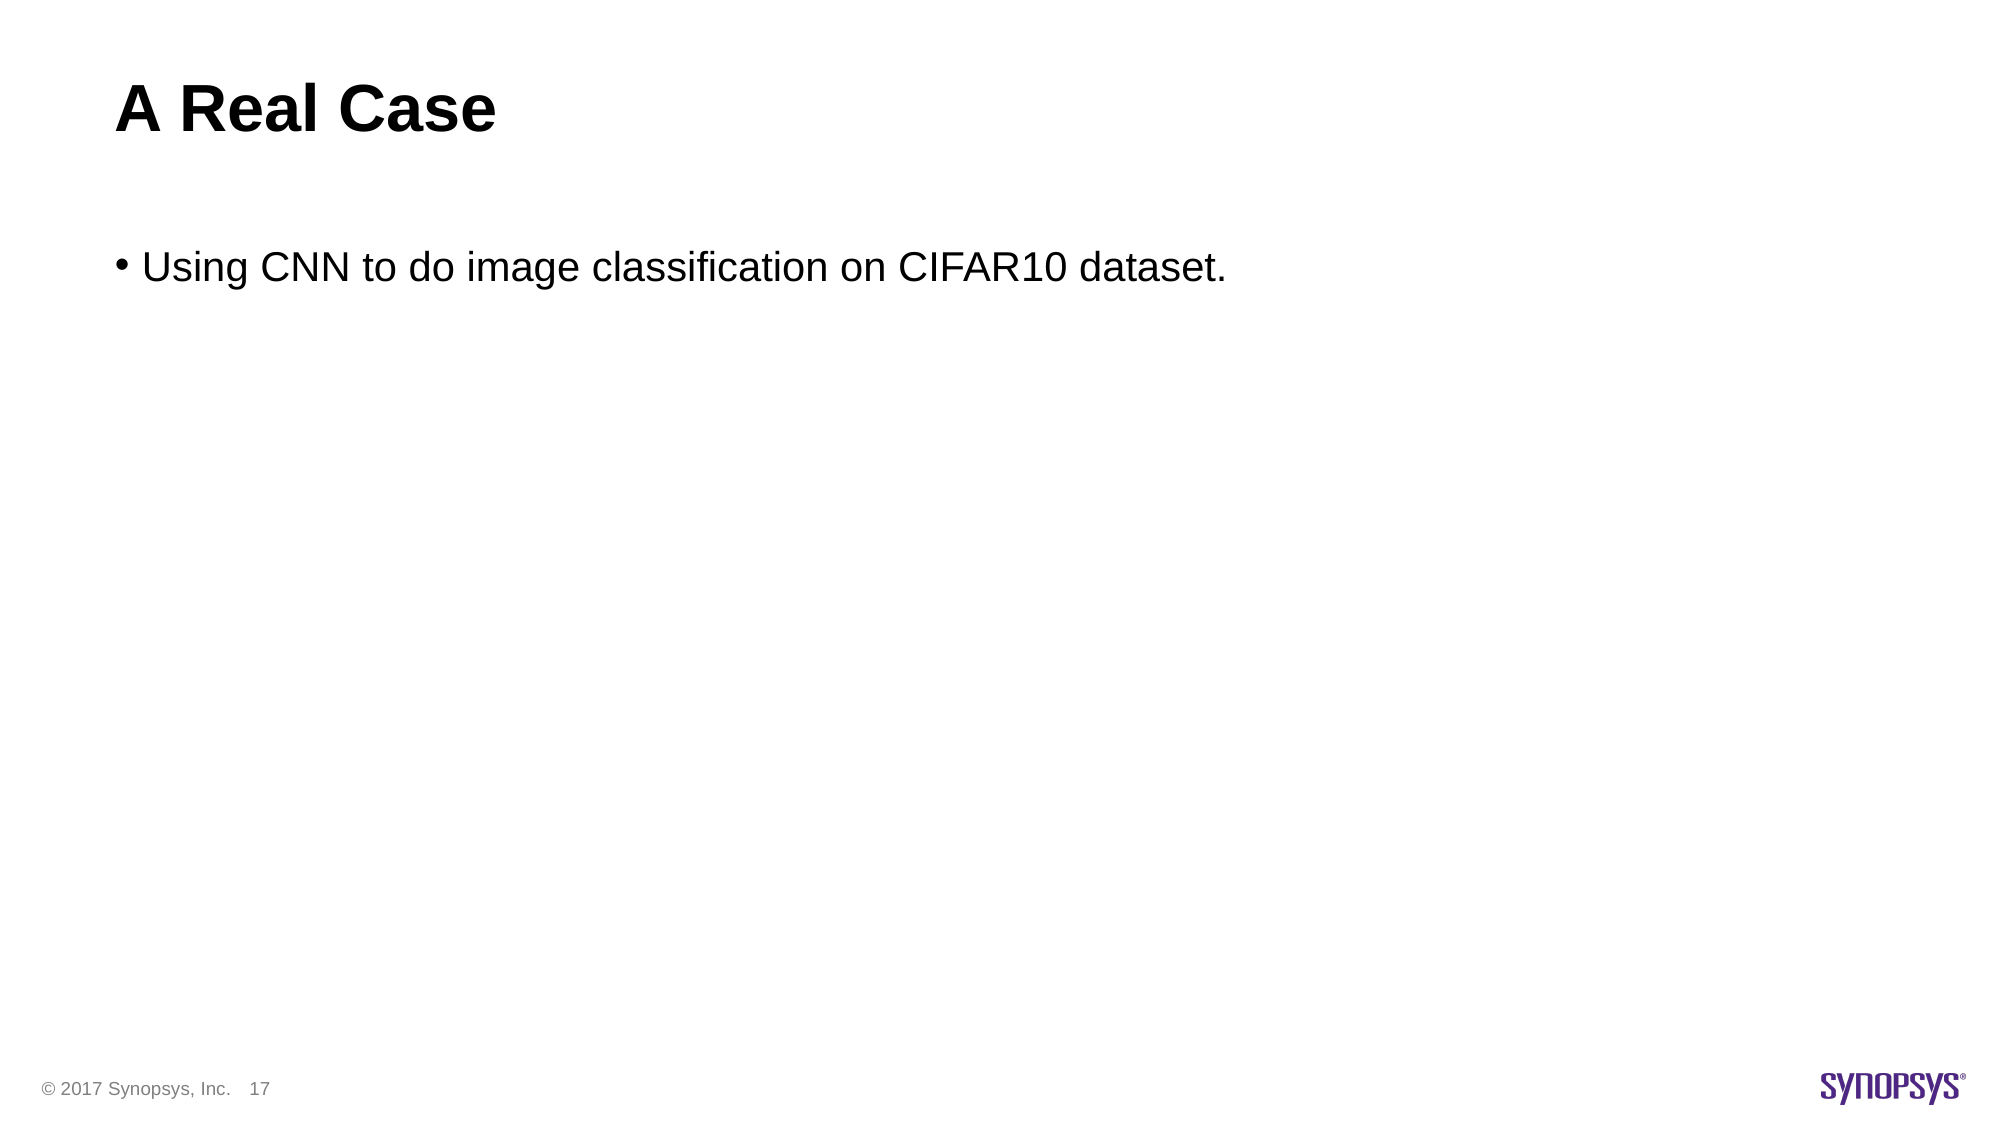

# A Real Case
Using CNN to do image classification on CIFAR10 dataset.